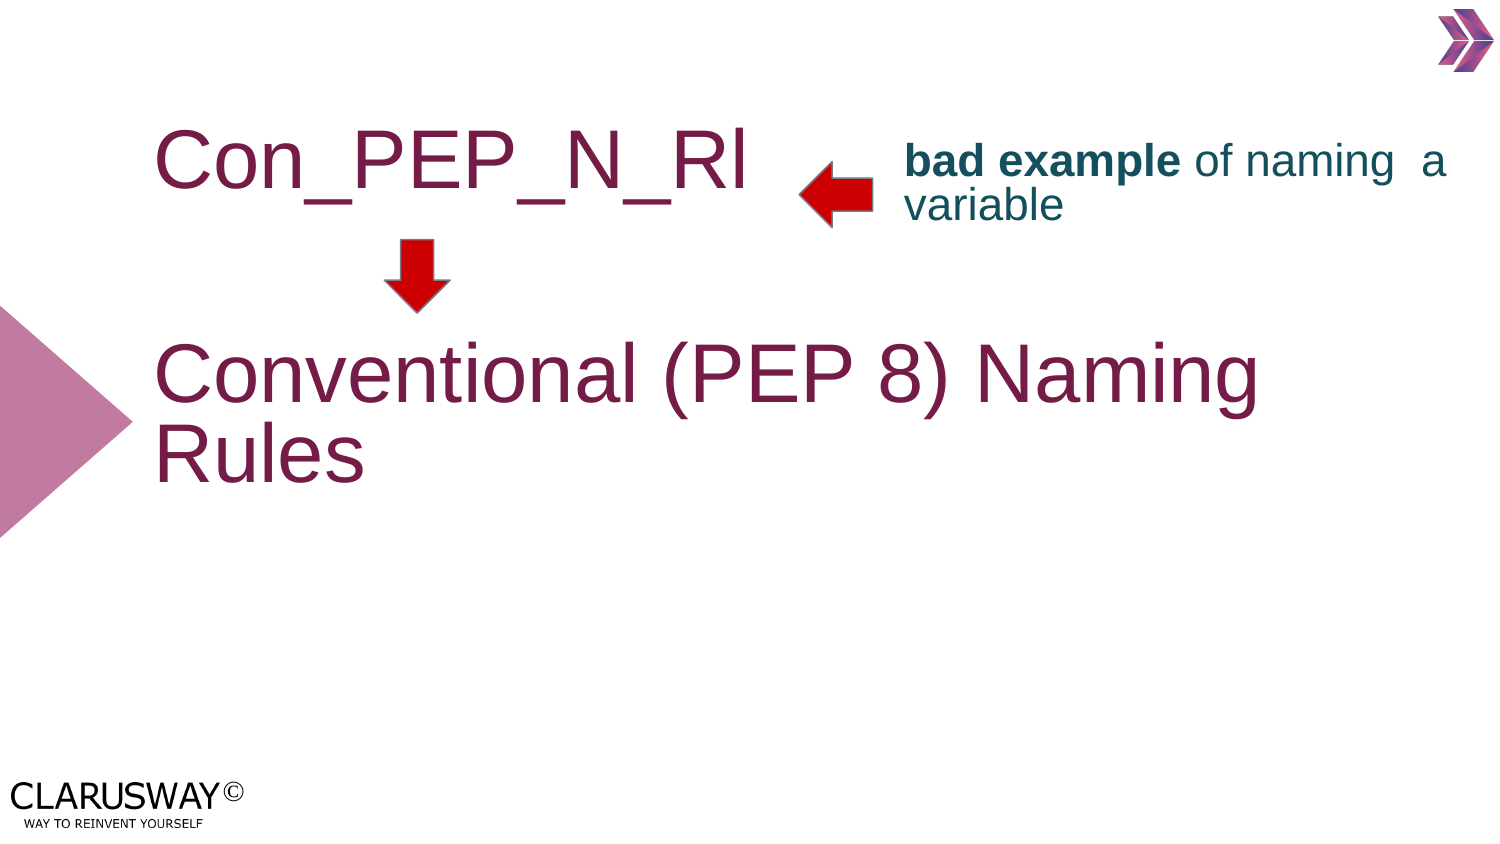

Con_PEP_N_Rl
bad example of naming  a variable

# Conventional (PEP 8) Naming Rules